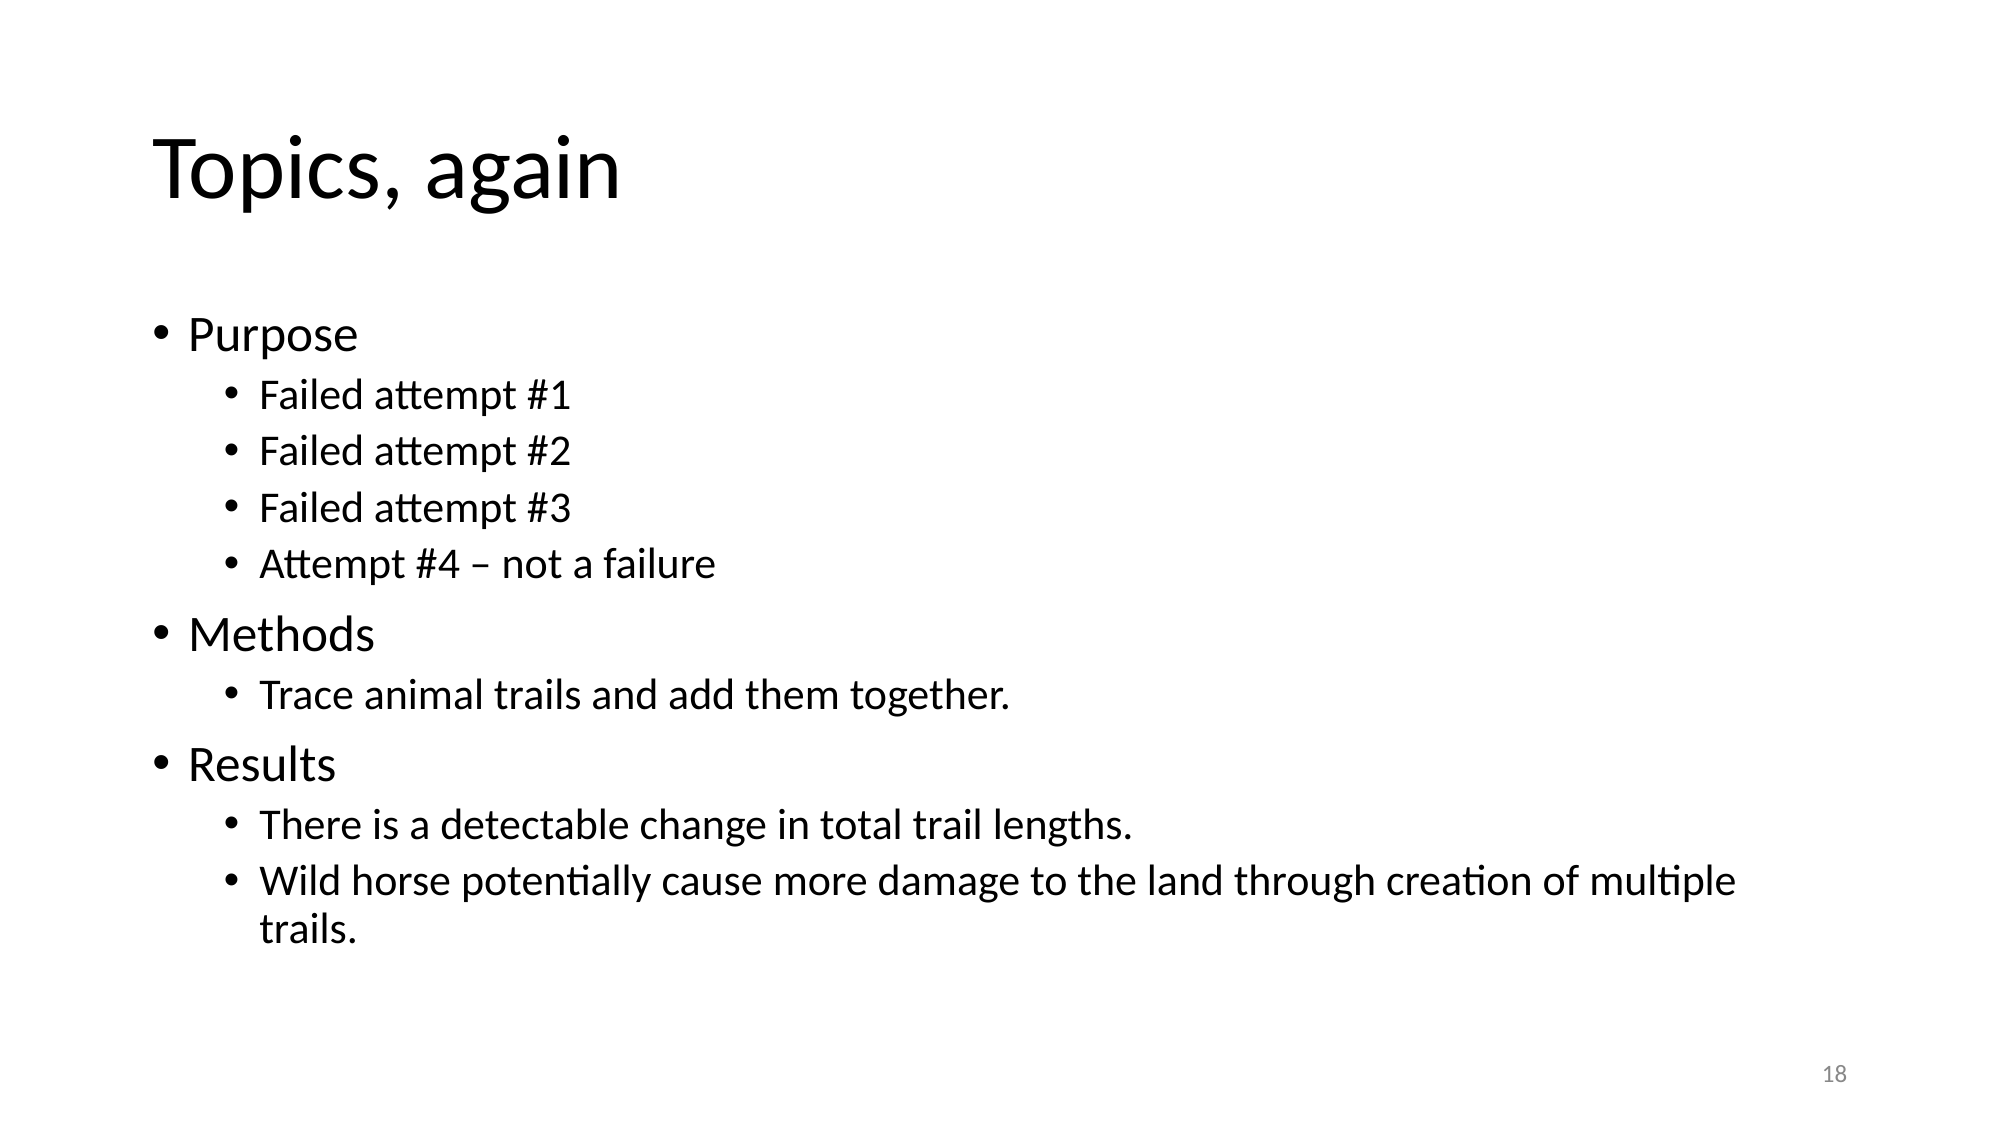

# Topics, again
Purpose
Failed attempt #1
Failed attempt #2
Failed attempt #3
Attempt #4 – not a failure
Methods
Trace animal trails and add them together.
Results
There is a detectable change in total trail lengths.
Wild horse potentially cause more damage to the land through creation of multiple trails.
18